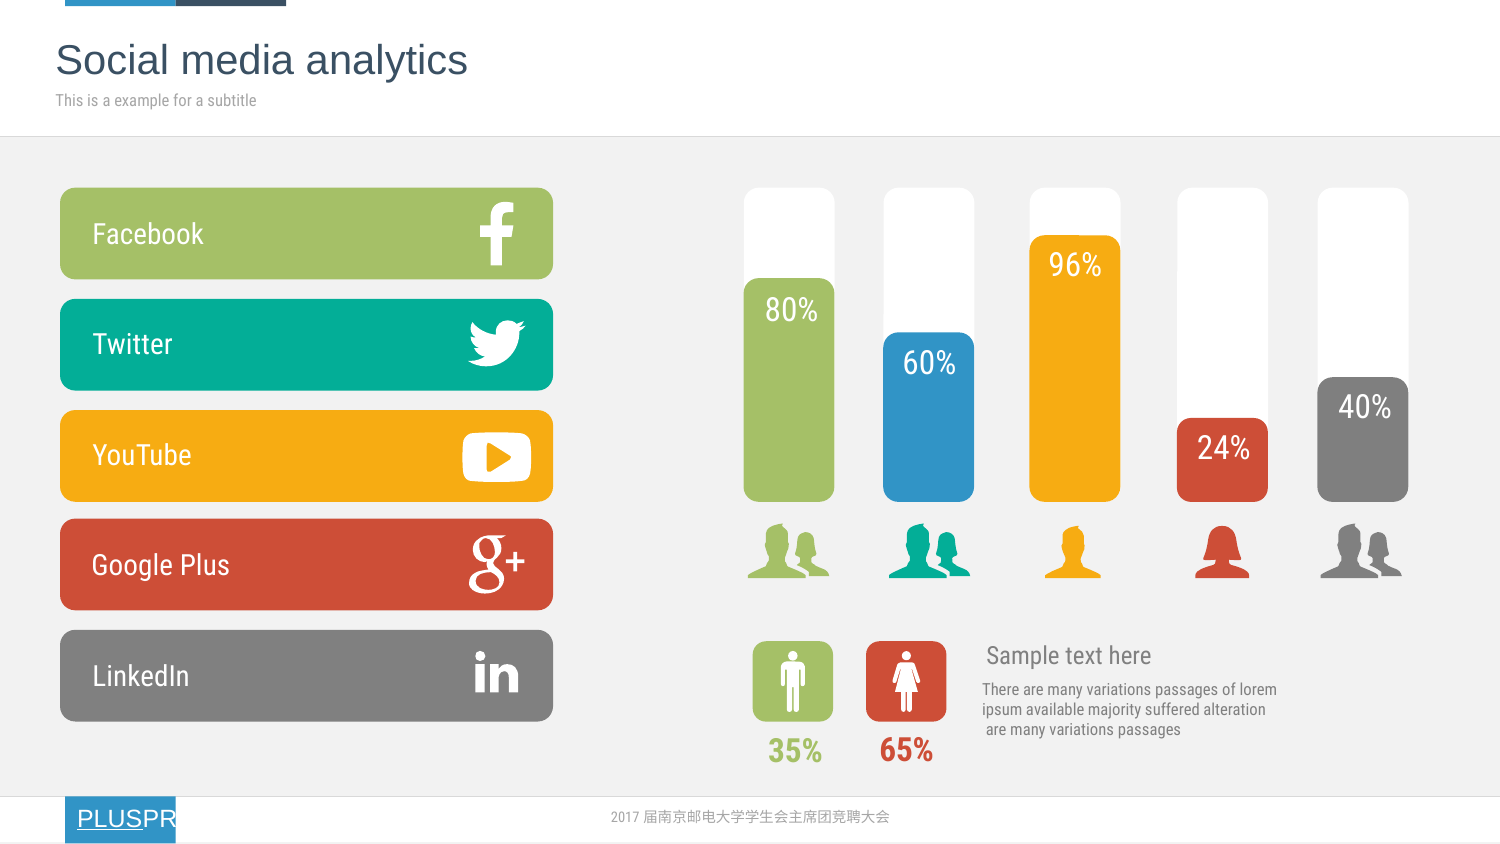

# Social media analytics
This is a example for a subtitle

Facebook
96%

80%

Twitter
60%

40%

24%

YouTube

Google Plus

Sample text here

LinkedIn
There are many variations passages of lorem
ipsum available majority suffered alteration
 are many variations passages
65%
35%